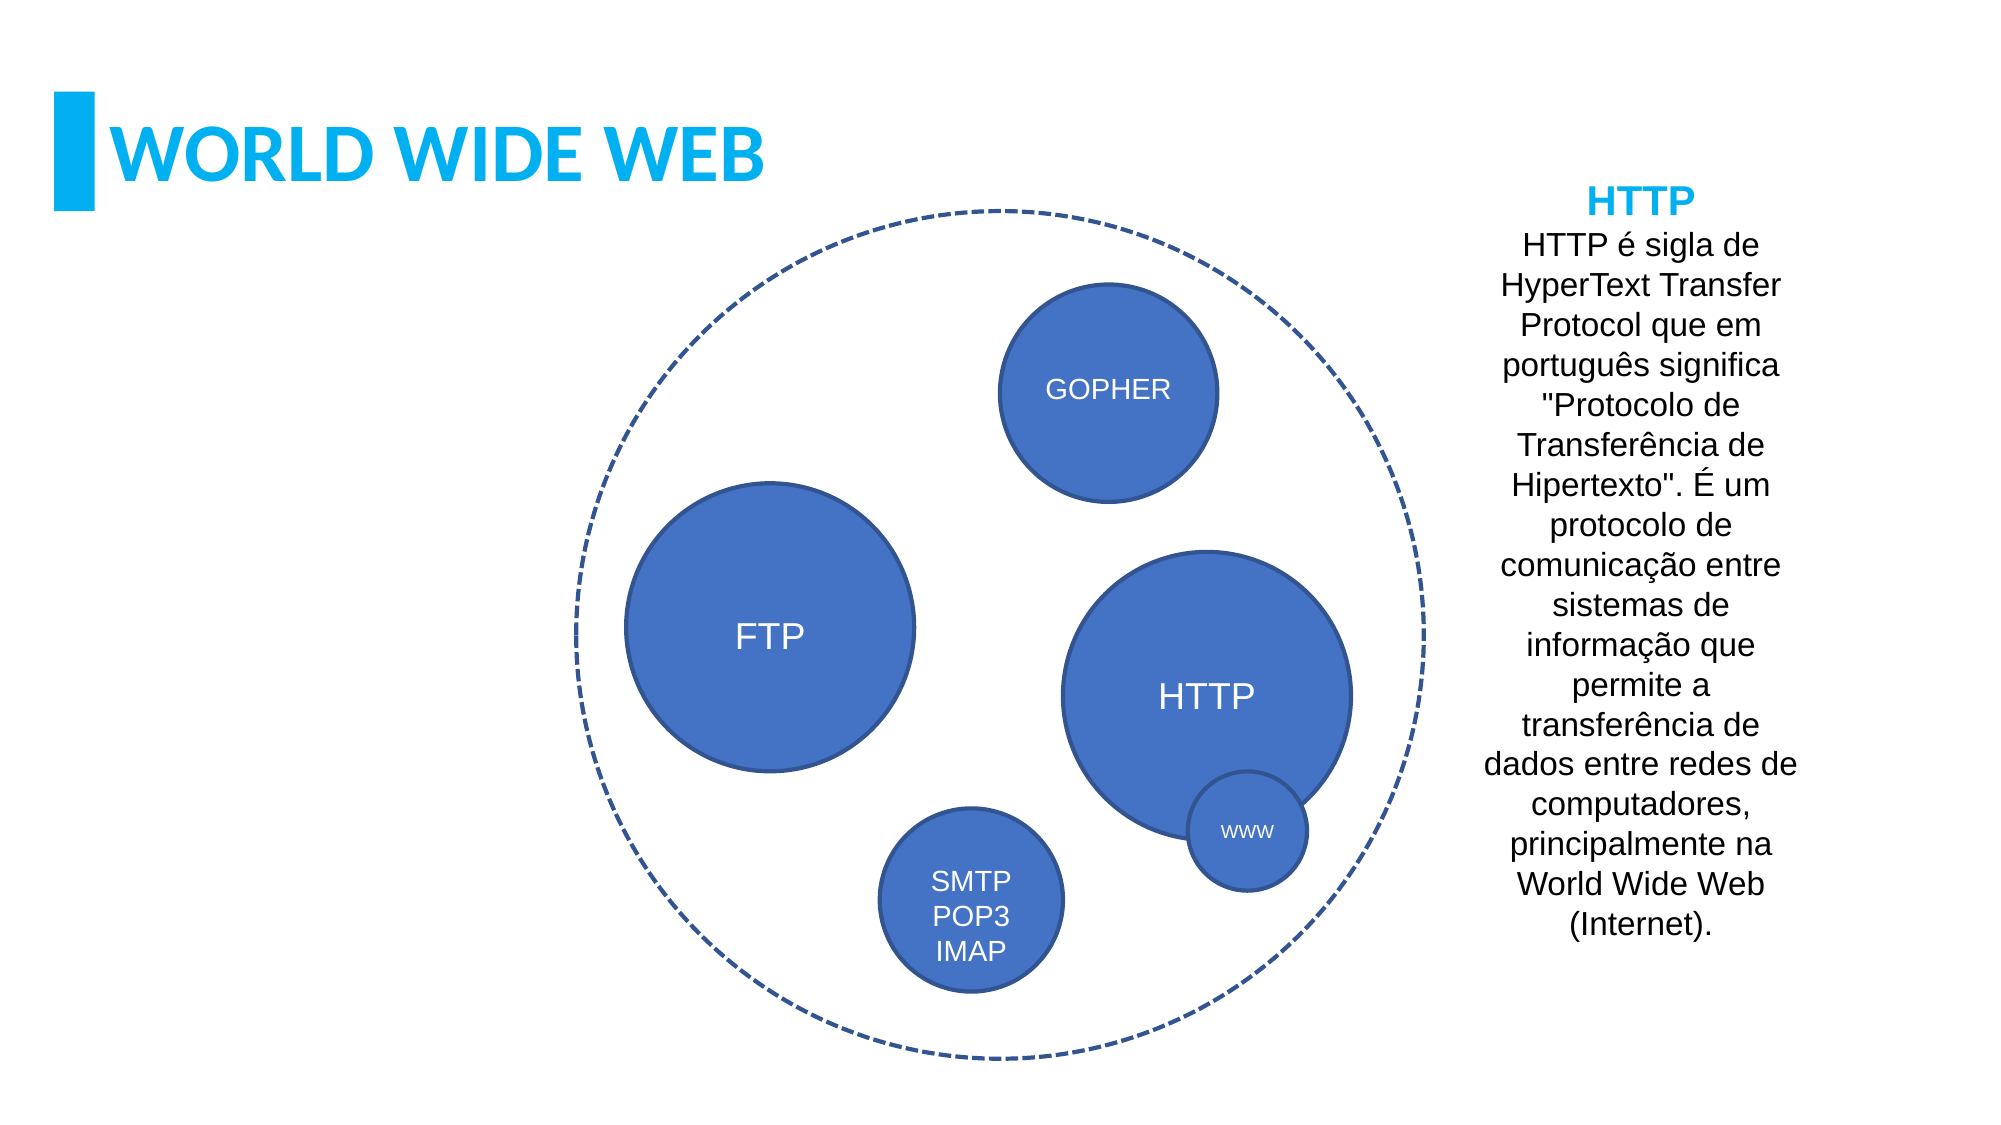

# WORLD WIDE WEB

HTTP
HTTP é sigla de HyperText Transfer Protocol que em português significa "Protocolo de Transferência de Hipertexto". É um protocolo de comunicação entre sistemas de informação que permite a transferência de dados entre redes de computadores, principalmente na World Wide Web (Internet).

GOPHER

FTP
HTTP
WWW

SMTP
POP3
IMAP